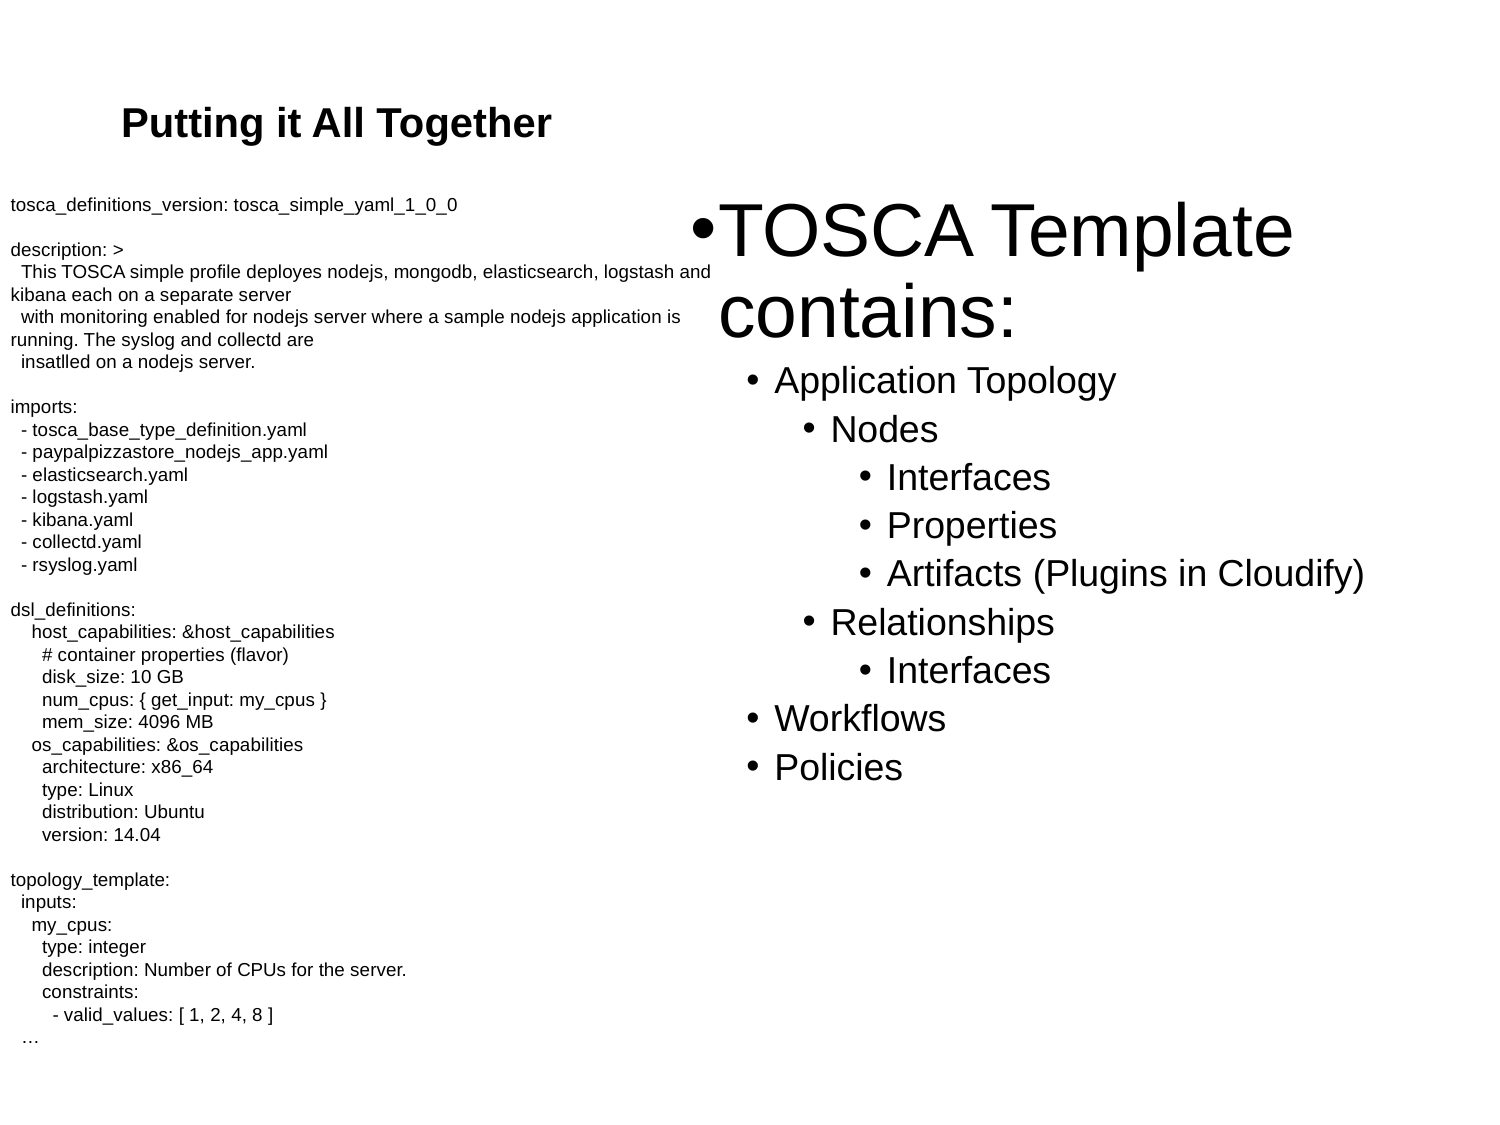

tosca.nodes.Root:
  description: >
    The TOSCA Node Type all other TOSCA base Node Types derive from.
  attributes:
    tosca_id:
      type: string
    tosca_name:
      type: string
    state:
      type: string
  capabilities:
    feature:
      type: tosca.capabilities.Node
  requirements:
    - dependency:
        capability: tosca.capabilities.Node
        node: tosca.nodes.Root
        relationship: tosca.relationships.DependsOn
        occurrences: [ 0, UNBOUNDED ]
  interfaces:
    Standard:
      type: tosca.interfaces.node.lifecycle.Standard

tosca.nodes.Compute:
  derived_from: tosca.nodes.Root
  attributes:
    public_address:
      required: true
      type: string
      description: >
        The primary public IP address assigned by the cloud provider that applications
        may use to access the Compute node.
    private_address:
      required: true
      type: string
      description: >
        The primary private IP address assigned by the cloud provider that applications
        may use to access the Compute node.
    networks:
      type: map
      entry_schema:
        type: tosca.datatypes.network.NetworkInfo
    ports:
      type: map
      entry_schema:
        type: tosca.datatypes.network.PortInfo
  requirements:
    - local_storage:
        capability: tosca.capabilities.Attachment
        node: tosca.nodes.BlockStorage
        relationship: tosca.relationships.AttachTo
        occurrences: [0, UNBOUNDED]
  capabilities:
     host:
        type: tosca.capabilities.Container
     binding:
        type: tosca.capabilities.network.Bindable
     os:
        type: tosca.capabilities.OperatingSystem
     scalable:
       type: tosca.capabilities.Scalable

tosca.nodes.SoftwareComponent:
  derived_from: tosca.nodes.Root
  properties:
    # domain-specific software component version
    component_version:
      type: version
      required: false
  requirements:
    - host:
        capability: tosca.capabilities.Container
        node: tosca.nodes.Compute
        relationship: tosca.relationships.HostedOn

tosca.nodes.DBMS:
  derived_from: tosca.nodes.SoftwareComponent
  properties:
    port:
      required: false
      type: integer
      description: >
        The port the DBMS service will listen to for data and requests.
    root_password:
      required: false
      type: string
      description: >
        The root password for the DBMS service.
  capabilities:
    host:
      type: tosca.capabilities.Container
      valid_source_types: [tosca.nodes.Database]

tosca.nodes.Database:
  derived_from: tosca.nodes.Root
  properties:
    user:
      required: false
      type: string
      description: >
        User account name for DB administration
    name:
      required: false
      type: string
      description: >
        The name of the database.
    password:
      required: false
      type: string
      description: >
        The password for the DB user account
  requirements:
    - host:
        capability: tosca.capabilities.Container
        node: tosca.nodes.DBMS
        relationship: tosca.relationships.HostedOn
  capabilities:
    database_endpoint:
      type: tosca.capabilities.DatabaseEndpoint

tosca.nodes.WebServer:
  derived_from: tosca.nodes.SoftwareComponent
  capabilities:
    data_endpoint:
      type: tosca.capabilities.Endpoint
    admin_endpoint:
      type: tosca.capabilities.Endpoint.Admin
    host:
      type: tosca.capabilities.Container
      valid_source_types: [tosca.nodes.WebApplication]

tosca.nodes.WebApplication:
  derived_from: tosca.nodes.Root
  properties:
    context_root:
      type: string
  requirements:
    - host:
        capability: tosca.capabilities.Container
        node: tosca.nodes.WebServer
        relationship: tosca.relationships.HostedOn
  capabilities:
    app_endpoint:
      type: tosca.capabilities.Endpoint

tosca.nodes.BlockStorage:
  derived_from: tosca.nodes.Root
  properties:
    size:
      type: integer
      constraints:
        - greater_or_equal: 1 MB
    volume_id:
      type: string
      required: false
    snapshot_id:
      type: string
      required: false
  attributes:
    volume_id:
      type: string
  capabilities:
    attachment:
      type: tosca.capabilities.Attachment

tosca.nodes.network.Network:
  derived_from: tosca.nodes.Root
  description: >
    The TOSCA Network node represents a simple, logical network service.
  properties:
    ip_version:
      type: integer
      required: false
      default: 4
      constraints:
        - valid_values: [ 4, 6 ]
      description: >
        The IP version of the requested network. Valid values are 4 for ipv4
        or 6 for ipv6.
    cidr:
      type: string
      required: false
      description: >
        The cidr block of the requested network.
    start_ip:
      type: string
      required: false
      description: >
         The IP address to be used as the start of a pool of addresses within
         the full IP range derived from the cidr block.
    end_ip:
      type: string
      required: false
      description: >
          The IP address to be used as the end of a pool of addresses within
          the full IP range derived from the cidr block.
    gateway_ip:
      type: string
      required: false
      description: >
         The gateway IP address.
    network_name:
      type: string
      required: false
      description: >
         An identifier that represents an existing Network instance in the
         underlying cloud infrastructure or can be used as the name of the
         newly created network. If network_name is provided and no other
         properties are provided (with exception of network_id), then an
         existing network instance will be used. If network_name is provided
         alongside with more properties then a new network with this name will
         be created.
    network_id:
      type: string
      required: false
      description: >
         An identifier that represents an existing Network instance in the
         underlying cloud infrastructure. This property is mutually exclusive
         with all other properties except network_name. This can be used alone
         or together with network_name to identify an existing network.
    segmentation_id:
      type: string
      required: false
      description: >
         A segmentation identifier in the underlying cloud infrastructure.
         E.g. VLAN ID, GRE tunnel ID, etc..
    dhcp_enabled:
      type: boolean
      required: false
      default: true
      description: >
        Indicates should DHCP service be enabled on the network or not.
  capabilities:
    link:
      type: tosca.capabilities.network.Linkable

tosca.nodes.network.Port:
  derived_from: tosca.nodes.Root
  description: >
    The TOSCA Port node represents a logical entity that associates between
    Compute and Network normative types. The Port node type effectively
    represents a single virtual NIC on the Compute node instance.
  properties:
    ip_address:
      type: string
      required: false
      description: >
        Allow the user to set a static IP.
    order:
      type: integer
      required: false
      default: 0
      constraints:
        - greater_or_equal: 0
      description: >
        The order of the NIC on the compute instance (e.g. eth2).
    is_default:
      type: boolean
      required: false
      default: false
      description: >
        If is_default=true this port will be used for the default gateway
        route. Only one port that is associated to single compute node can
        set as is_default=true.
    ip_range_start:
      type: string
      required: false
      description: >
        Defines the starting IP of a range to be allocated for the compute
        instances that are associated with this Port.
    ip_range_end:
      type: string
      required: false
      description: >
        Defines the ending IP of a range to be allocated for the compute
        instances that are associated with this Port.
  attributes:
    ip_address:
      type: string
  requirements:
    - binding:
        capability: tosca.capabilities.network.Bindable
        description: >
          Binding requirement expresses the relationship between Port and
          Compute nodes. Effectevely it indicates that the Port will be
          attached to specific Compute node instance
    - link:
        capability: tosca.capabilities.network.Linkable
        description: >
          Link requirement expresses the relationship between Port and Network
          nodes. It indicates which network this port will connect to.

tosca.nodes.ObjectStorage:
  derived_from: tosca.nodes.Root
  properties:
    store_name:
       type: string
    store_size:
       type: scalar-unit.size
       constraints:
         - greater_or_equal: 0 GB
    store_maxsize:
       type: scalar-unit.size
       constraints:
         - greater_or_equal: 0 GB
  capabilities:
    storage_endpoint:
      type: tosca.capabilities.Endpoint

##########################################################################
# Relationship Type.
# A Relationship Type is a reusable entity that defines the type of one
# or more relationships between Node Types or Node Templates.
##########################################################################
tosca.relationships.Root:
  description: >
    The TOSCA root Relationship Type all other TOSCA base Relationship Types derive from.
  attributes:
    tosca_id:
      type: string
    tosca_name:
      type: string
  interfaces:
    Configure:
      type: tosca.interfaces.relationship.Configure

tosca.relationships.DependsOn:
  derived_from: tosca.relationships.Root
  valid_target_types: [ tosca.capabilities.Node ]

tosca.relationships.HostedOn:
  derived_from: tosca.relationships.Root
  valid_target_types: [ tosca.capabilities.Container ]

tosca.relationships.ConnectsTo:
  derived_from: tosca.relationships.Root
  valid_target_types: [ tosca.capabilities.Endpoint ]

tosca.relationships.AttachTo:
  derived_from: tosca.relationships.Root
  valid_target_types: [ tosca.capabilities.Attachment ]
  properties:
    location:
      required: true
      type: string
      constraints:
        - min_length: 1
    device:
      required: false
      type: string

tosca.relationships.network.LinksTo:
  derived_from: tosca.relationships.DependsOn
  valid_target_types: [ tosca.capabilities.network.Linkable ]

tosca.relationships.network.BindsTo:
  derived_from: tosca.relationships.DependsOn
  valid_target_types: [ tosca.capabilities.network.Bindable ]

##########################################################################
# Capability Type.
# A Capability Type is a reusable entity that describes a kind of
# capability that a Node Type can declare to expose.
##########################################################################
tosca.capabilities.Root:
  description: >
    The TOSCA root Capability Type all other TOSCA base Capability Types derive from.

tosca.capabilities.Node:
  derived_from: tosca.capabilities.Root

tosca.capabilities.Container:
  derived_from: tosca.capabilities.Root
  properties:
    num_cpus:
      required: false
      type: integer
      constraints:
        - greater_or_equal: 1
      description: >
        Number of (actual or virtual) CPUs associated with the Compute node.
    cpu_frequency:
      type: scalar-unit.frequency
      required: false
      constraints:
        - greater_or_equal: 0.1 GHz
    disk_size:
      required: false
      type: scalar-unit.size
      constraints:
        - greater_or_equal: 0 MB
      description: >
        Size of the local disk, available to applications running on the
        Compute node.
    mem_size:
      required: false
      type: scalar-unit.size
      constraints:
        - greater_or_equal: 0 MB
      description: >
        Size of memory, available to applications running on the Compute node.

tosca.capabilities.Endpoint:
  derived_from: tosca.capabilities.Root
  properties:
    protocol:
      type: string
      default: tcp
    port:
      type: PortDef
      required: false
    secure:
      type: boolean
      default: false
    url_path:
      type: string
      required: false
    port_name:
      type: string
      required: false
    network_name:
      type: string
      required: false
    initiator:
      type: string
      default: source
      constraints:
        - valid_values: [ source, target, peer ]
    ports:
      type: map
      required: false
      constraints:
        - min_length: 1
      entry_schema:
        type: tosca.datatypes.network.PortSpec
  attributes:
    public_address:
      type: string
    private_address:
      type: string

tosca.capabilities.Endpoint.Admin:
  derived_from: tosca.capabilities.Endpoint
  # Change Endpoint secure indicator to true from its default of false
  properties:
    secure:
      default: true

tosca.capabilities.Endpoint.Database:
  derived_from: tosca.capabilities.Endpoint

tosca.capabilities.Attachment:
  derived_from: tosca.capabilities.Root

tosca.capabilities.network.Linkable:
  derived_from: tosca.capabilities.Root
  description: >
    A node type that includes the Linkable capability indicates that it can
    be pointed by tosca.relationships.network.LinksTo relationship type, which
    represents an association relationship between Port and Network node types.

tosca.capabilities.network.Bindable:
  derived_from: tosca.capabilities.Root
  description: >
    A node type that includes the Bindable capability indicates that it can
    be pointed by tosca.relationships.network.BindsTo relationship type, which
    represents a network association relationship between Port and Compute node
    types.

tosca.capabilities.OperatingSystem:
  derived_from: tosca.capabilities.Root
  properties:
    architecture:
      required: true
      default: x86_64
      type: string
      description: >
        The host Operating System (OS) architecture.
    type:
      required: true
      type: string
      description: >
        The host Operating System (OS) type.
    distribution:
      required: false
      type: string
      description: >
        The host Operating System (OS) distribution. Examples of valid values
        for an “type” of “Linux” would include:
        debian, fedora, rhel and ubuntu.
    version:
      required: false
      type: string
      description: >
        The host Operating System version.

tosca.capabilities.Scalable:
  derived_from: tosca.capabilities.Root
  properties:
    min_instances:
      type: integer
      required: true
      default: 1
    max_instances:
      type: integer
      required: true
      default: 1
    default_instances:
      type: integer
      required: false
      description: >
        The value for this property MUST be in the range between the values
        set for min_instances and max_instances properties.

##########################################################################
 # Interfaces Type.
 # The Interfaces element describes a list of one or more interface
 # definitions for a modelable entity (e.g., a Node or Relationship Type)
 # as defined within the TOSCA Simple Profile specification.
##########################################################################
tosca.interfaces.node.lifecycle.Standard:
  create:
    description: Standard lifecycle create operation.
  configure:
    description: Standard lifecycle configure operation.
  start:
    description: Standard lifecycle start operation.
  stop:
    description: Standard lifecycle stop operation.
  delete:
    description: Standard lifecycle delete operation.

tosca.interfaces.relationship.Configure:
  pre_configure_source:
    description: Operation to pre-configure the source endpoint.
  pre_configure_target:
    description: Operation to pre-configure the target endpoint.
  post_configure_source:
    description: Operation to post-configure the source endpoint.
  post_configure_target:
    description: Operation to post-configure the target endpoint.
  add_target:
    description: Operation to add a target node.
  remove_target:
    description: Operation to remove a target node.
  add_source:
    description: Operation to notify the target node of a source node which is now available via a relationship.
    description:
  target_changed:
    description: Operation to notify source some property or attribute of the target changed

##########################################################################
 # Data Type.
 # A Datatype is a complex data type declaration which contains other
 # complex or simple data types.
##########################################################################
tosca.datatypes.network.NetworkInfo:
  properties:
    network_name:
      type: string
    network_id:
      type: string
    addresses:
      type: list
      entry_schema:
        type: string

tosca.datatypes.network.PortInfo:
  properties:
    port_name:
      type: string
    port_id:
      type: string
    network_id:
      type: string
    mac_address:
      type: string
    addresses:
      type: list
      entry_schema:
        type: string

tosca.datatypes.network.PortDef:
  type: integer
  constraints:
    - in_range: [ 1, 65535 ]

tosca.datatypes.network.PortSpec:
  properties:
    protocol:
      type: string
      required: true
      default: tcp
      constraints:
        - valid_values: [ udp, tcp, igmp ]
    target:
      type: list
      entry_schema:
        type: PortDef
    target_range:
      type: range
      constraints:
        - in_range: [ 1, 65535 ]
    source:
      type: list
      entry_schema:
        type: PortDef
    source_range:
      type: range
      constraints:
        - in_range: [ 1, 65535 ]

tosca.datatypes.network.Credential:
  properties:
    protocol:
      type: string
    token_type:
      type: string
    token:
      type: string
    keys:
      type: map
      entry_schema:
        type: string
# Putting it All Together
TOSCA Template contains:
Application Topology
Nodes
Interfaces
Properties
Artifacts (Plugins in Cloudify)
Relationships
Interfaces
Workflows
Policies
tosca_definitions_version: tosca_simple_yaml_1_0_0

description: >
  This TOSCA simple profile deployes nodejs, mongodb, elasticsearch, logstash and kibana each on a separate server
  with monitoring enabled for nodejs server where a sample nodejs application is running. The syslog and collectd are
  insatlled on a nodejs server.

imports:
  - tosca_base_type_definition.yaml
  - paypalpizzastore_nodejs_app.yaml
  - elasticsearch.yaml
  - logstash.yaml
  - kibana.yaml
  - collectd.yaml
  - rsyslog.yaml

dsl_definitions:
    host_capabilities: &host_capabilities
      # container properties (flavor)
      disk_size: 10 GB
      num_cpus: { get_input: my_cpus }
      mem_size: 4096 MB
    os_capabilities: &os_capabilities
      architecture: x86_64
      type: Linux
      distribution: Ubuntu
      version: 14.04

topology_template:
  inputs:
    my_cpus:
      type: integer
      description: Number of CPUs for the server.
      constraints:
        - valid_values: [ 1, 2, 4, 8 ]
  …